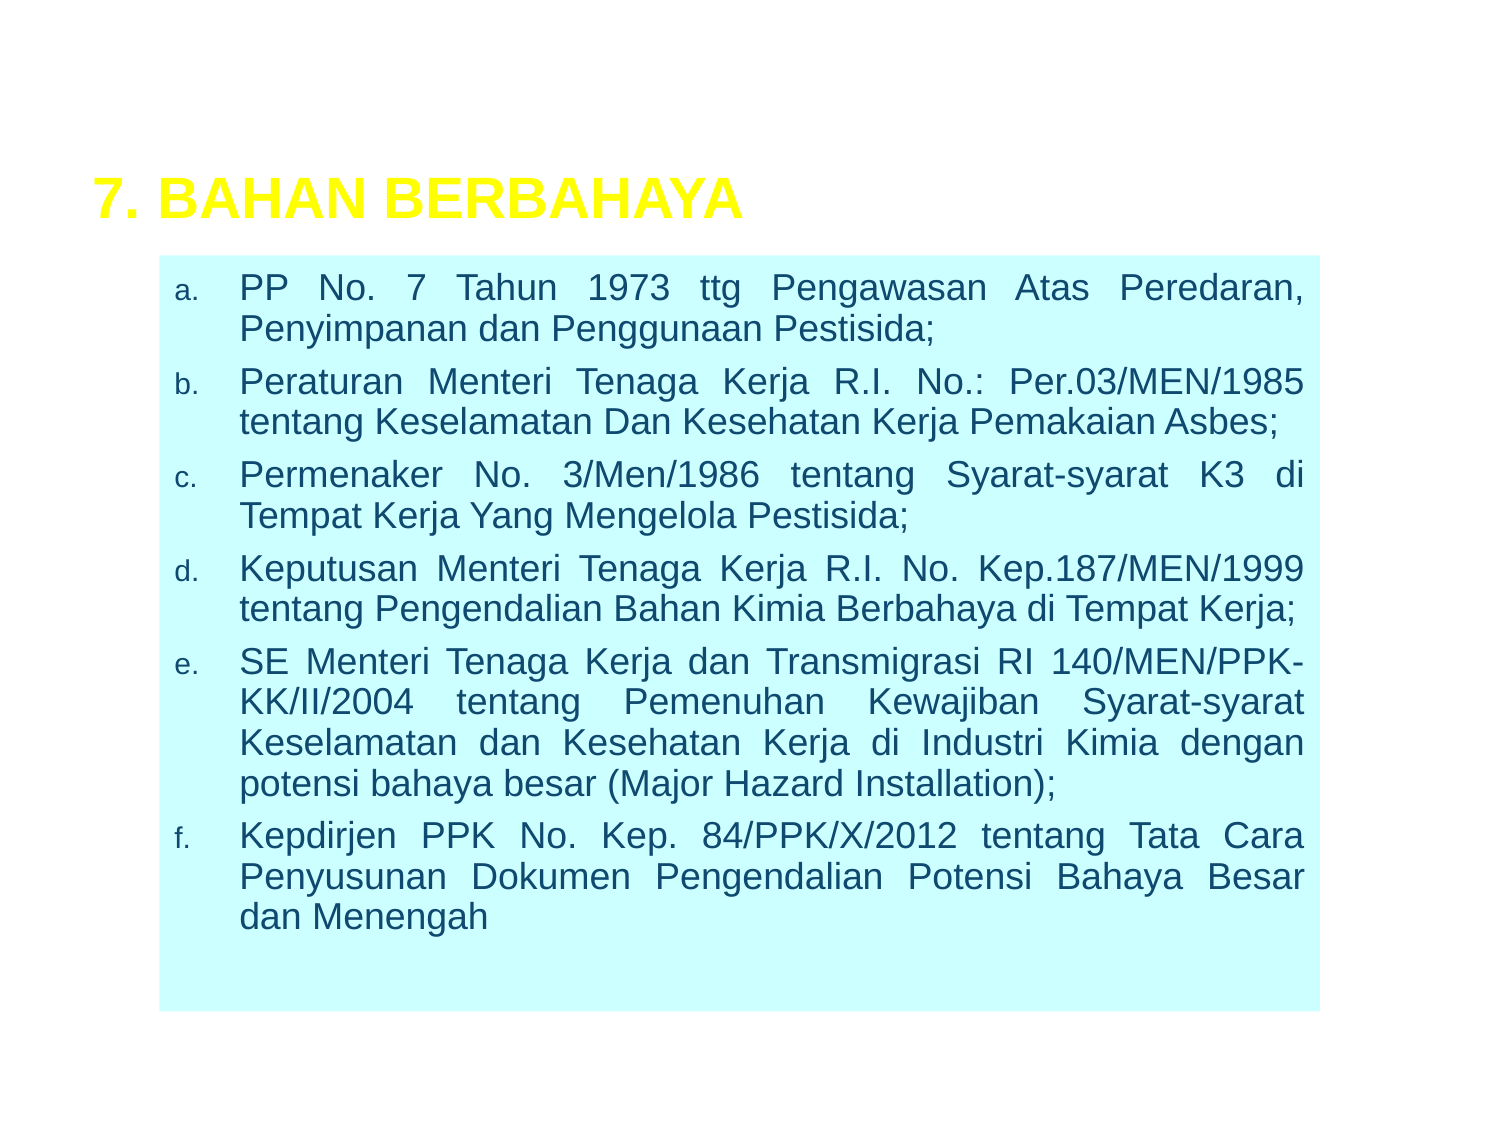

7. BAHAN BERBAHAYA
PP No. 7 Tahun 1973 ttg Pengawasan Atas Peredaran, Penyimpanan dan Penggunaan Pestisida;
Peraturan Menteri Tenaga Kerja R.I. No.: Per.03/MEN/1985 tentang Keselamatan Dan Kesehatan Kerja Pemakaian Asbes;
Permenaker No. 3/Men/1986 tentang Syarat-syarat K3 di Tempat Kerja Yang Mengelola Pestisida;
Keputusan Menteri Tenaga Kerja R.I. No. Kep.187/MEN/1999 tentang Pengendalian Bahan Kimia Berbahaya di Tempat Kerja;
SE Menteri Tenaga Kerja dan Transmigrasi RI 140/MEN/PPK-KK/II/2004 tentang Pemenuhan Kewajiban Syarat-syarat Keselamatan dan Kesehatan Kerja di Industri Kimia dengan potensi bahaya besar (Major Hazard Installation);
Kepdirjen PPK No. Kep. 84/PPK/X/2012 tentang Tata Cara Penyusunan Dokumen Pengendalian Potensi Bahaya Besar dan Menengah